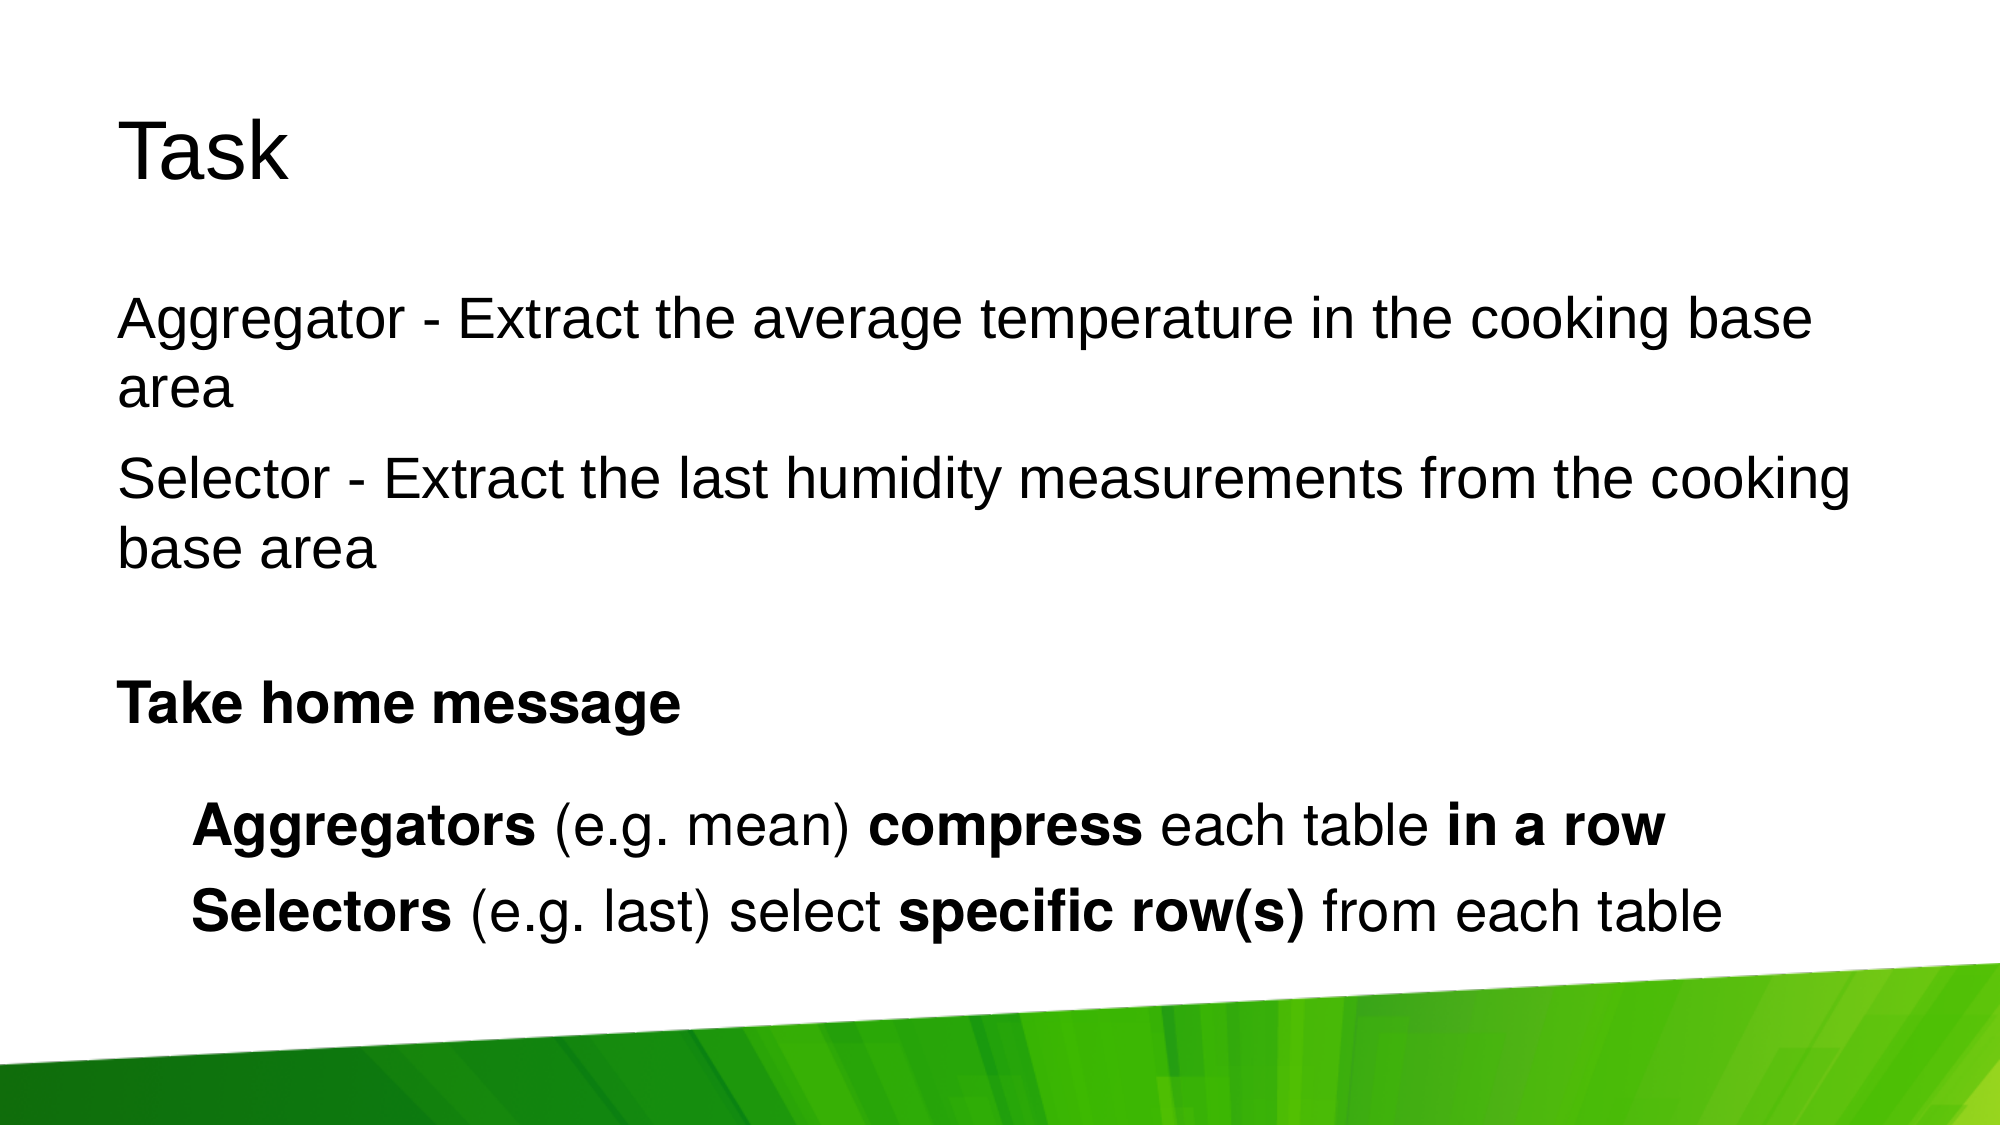

# Task
Aggregator - Extract the average temperature in the cooking base area
Selector - Extract the last humidity measurements from the cooking base area
Take home message
Aggregators (e.g. mean) compress each table in a row
Selectors (e.g. last) select specific row(s) from each table